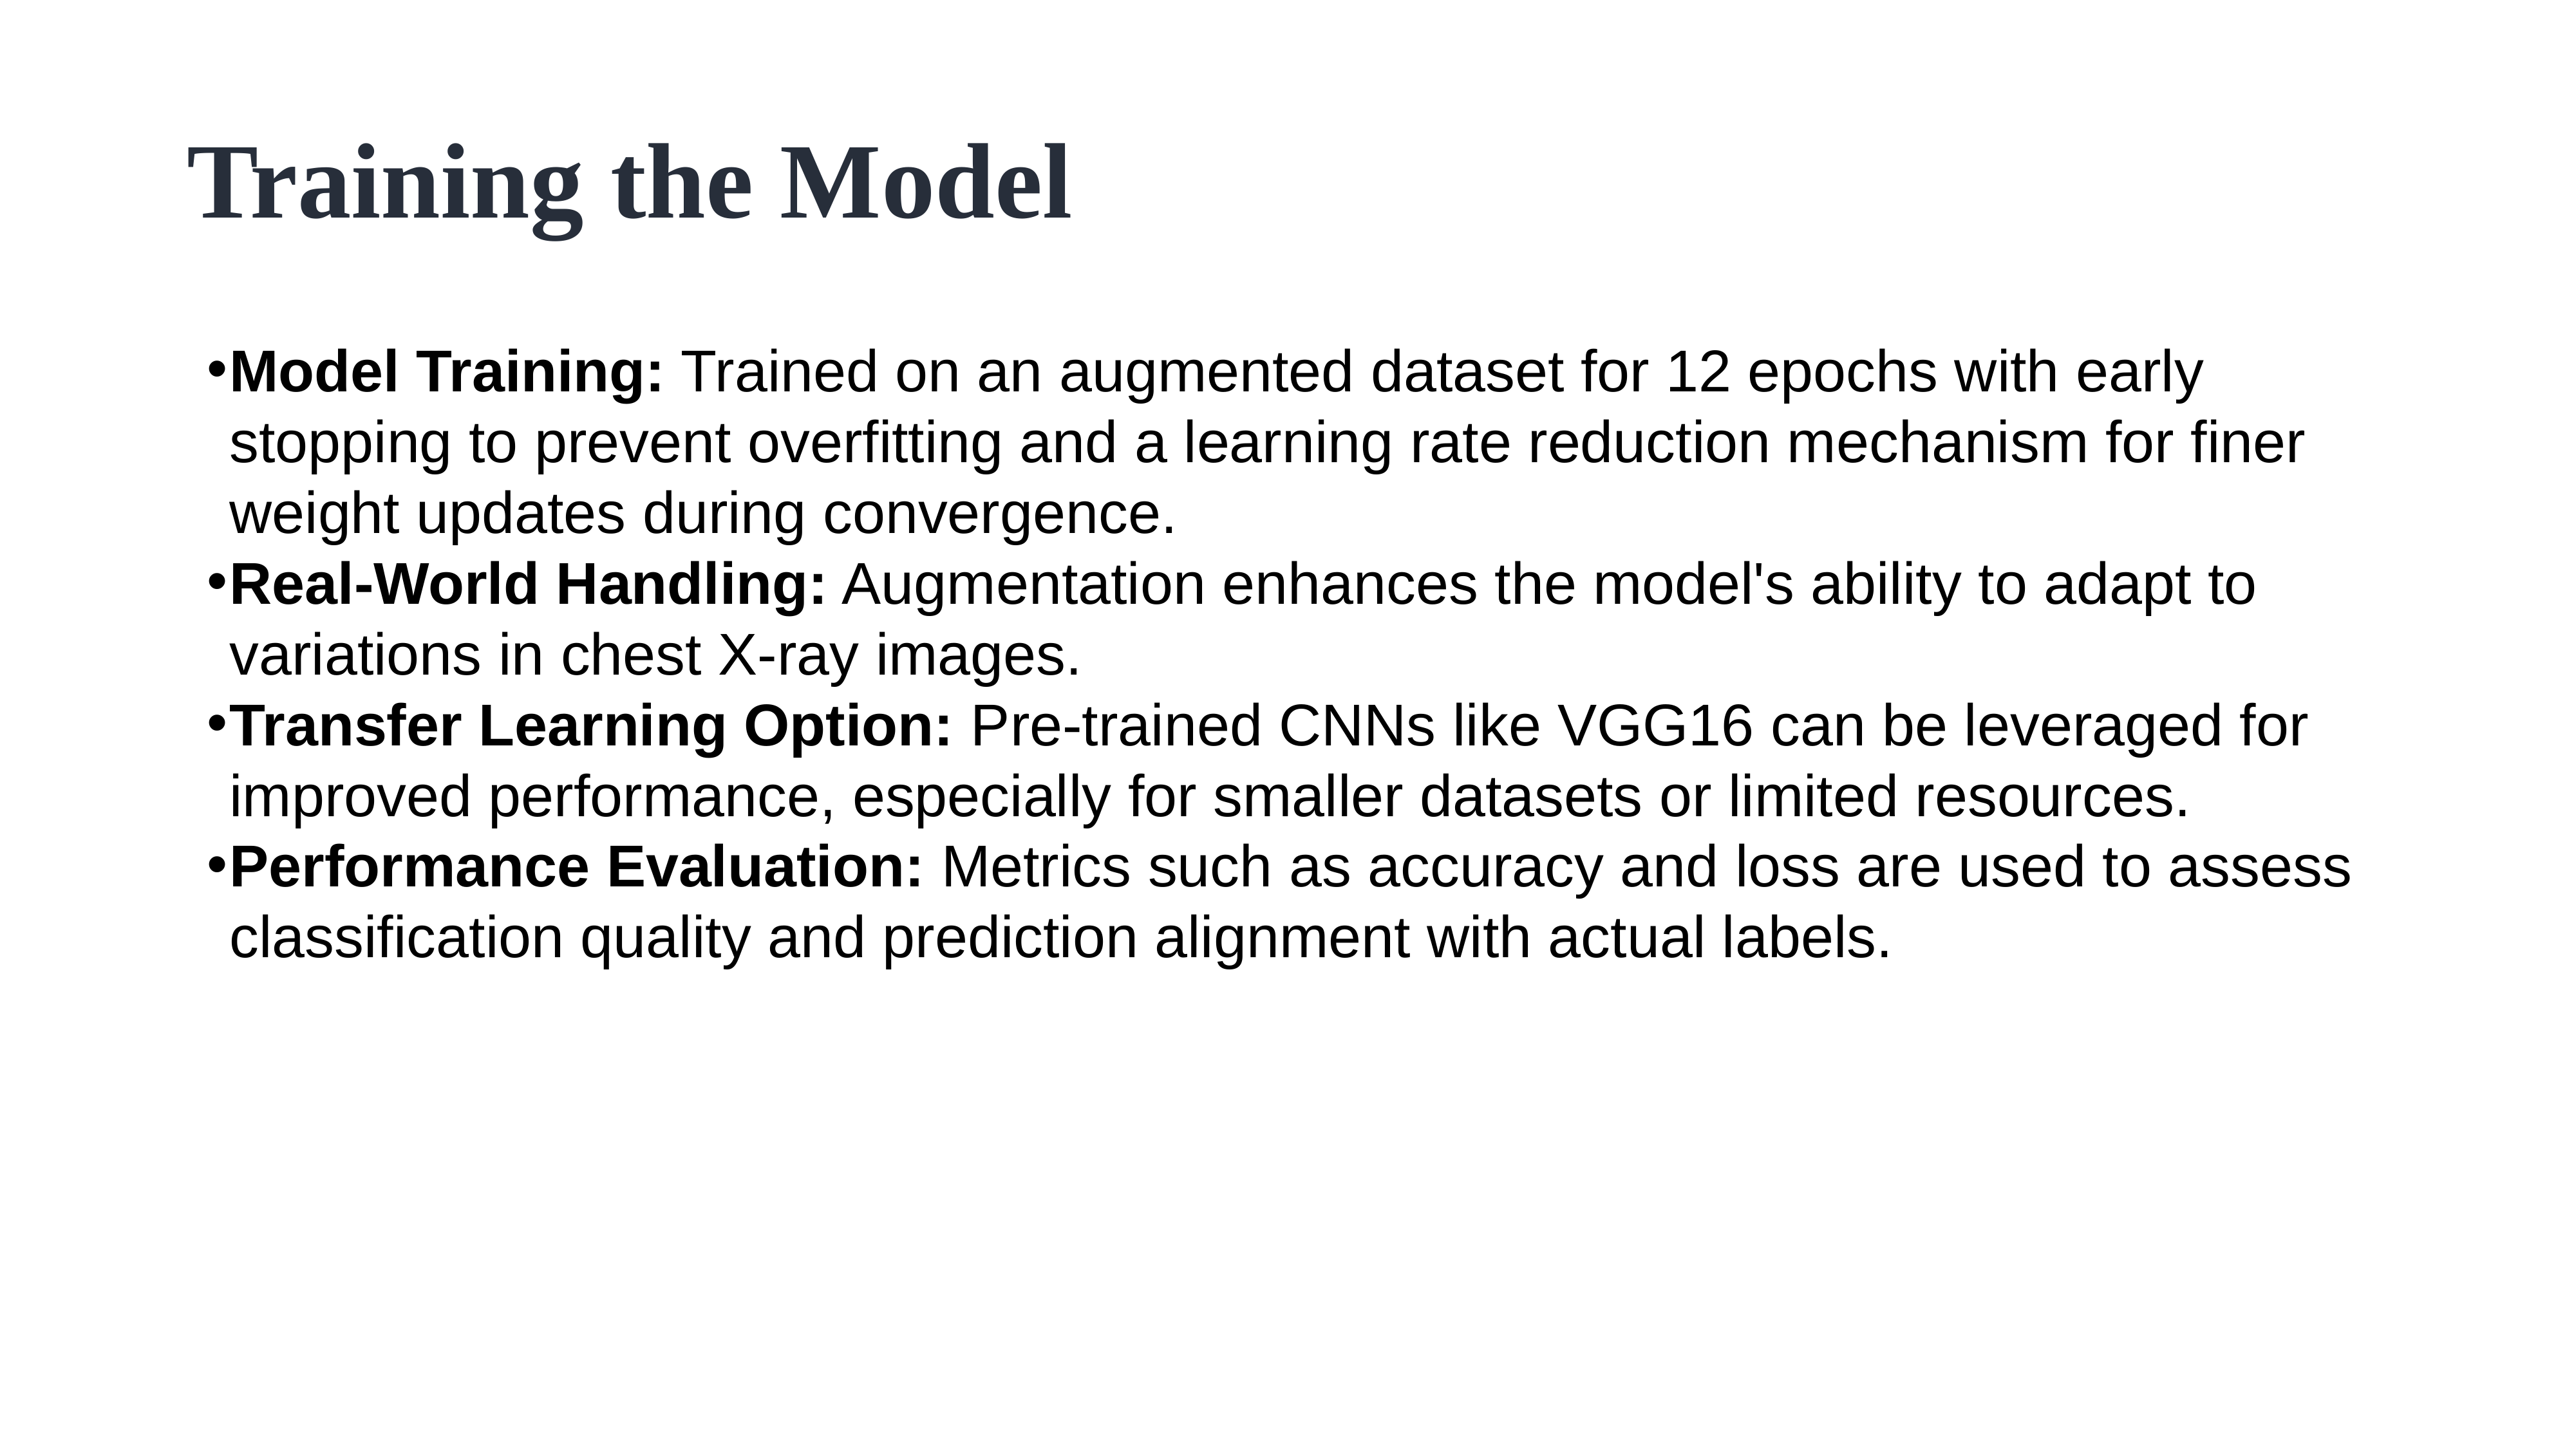

# Training the Model
Model Training: Trained on an augmented dataset for 12 epochs with early stopping to prevent overfitting and a learning rate reduction mechanism for finer weight updates during convergence.
Real-World Handling: Augmentation enhances the model's ability to adapt to variations in chest X-ray images.
Transfer Learning Option: Pre-trained CNNs like VGG16 can be leveraged for improved performance, especially for smaller datasets or limited resources.
Performance Evaluation: Metrics such as accuracy and loss are used to assess classification quality and prediction alignment with actual labels.